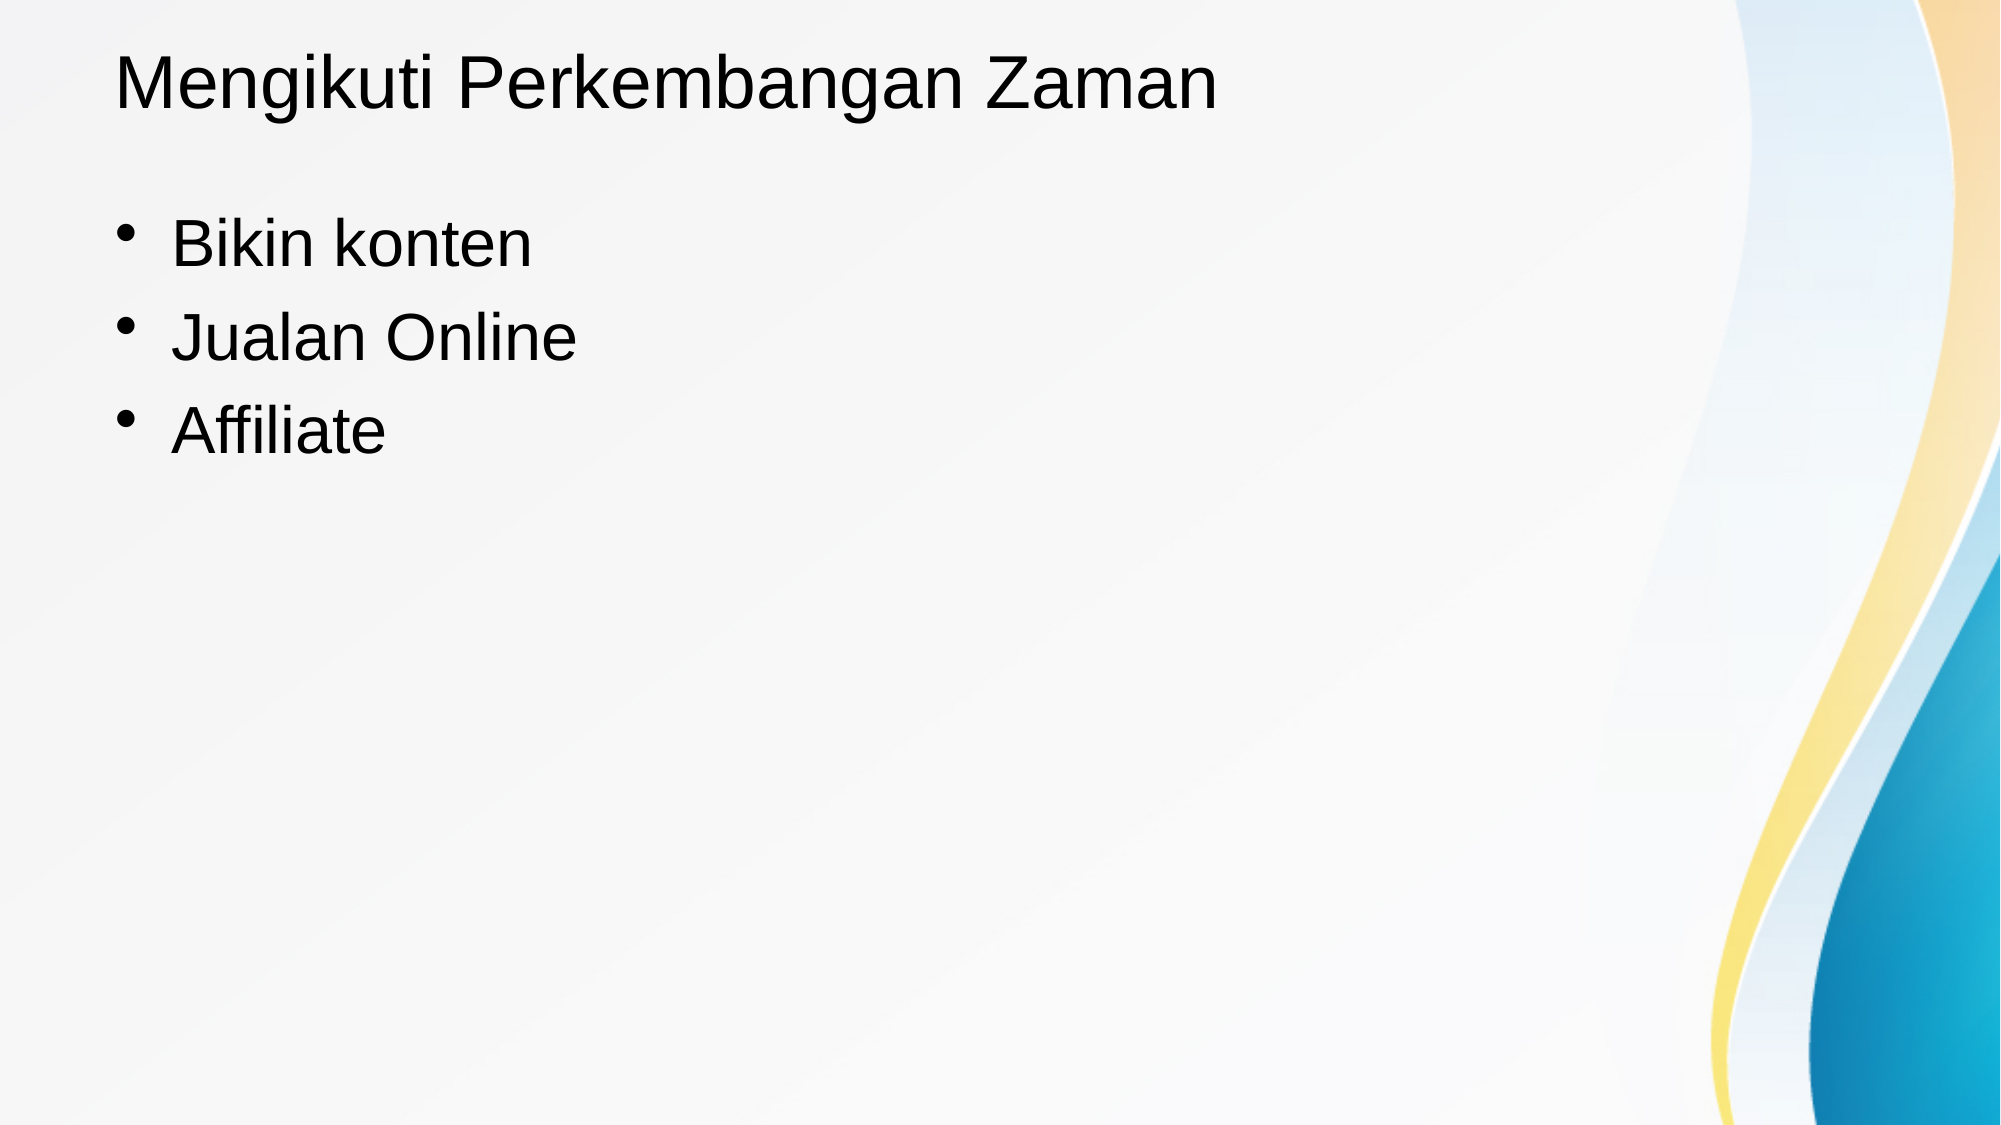

# Mengikuti Perkembangan Zaman
Bikin konten
Jualan Online
Affiliate